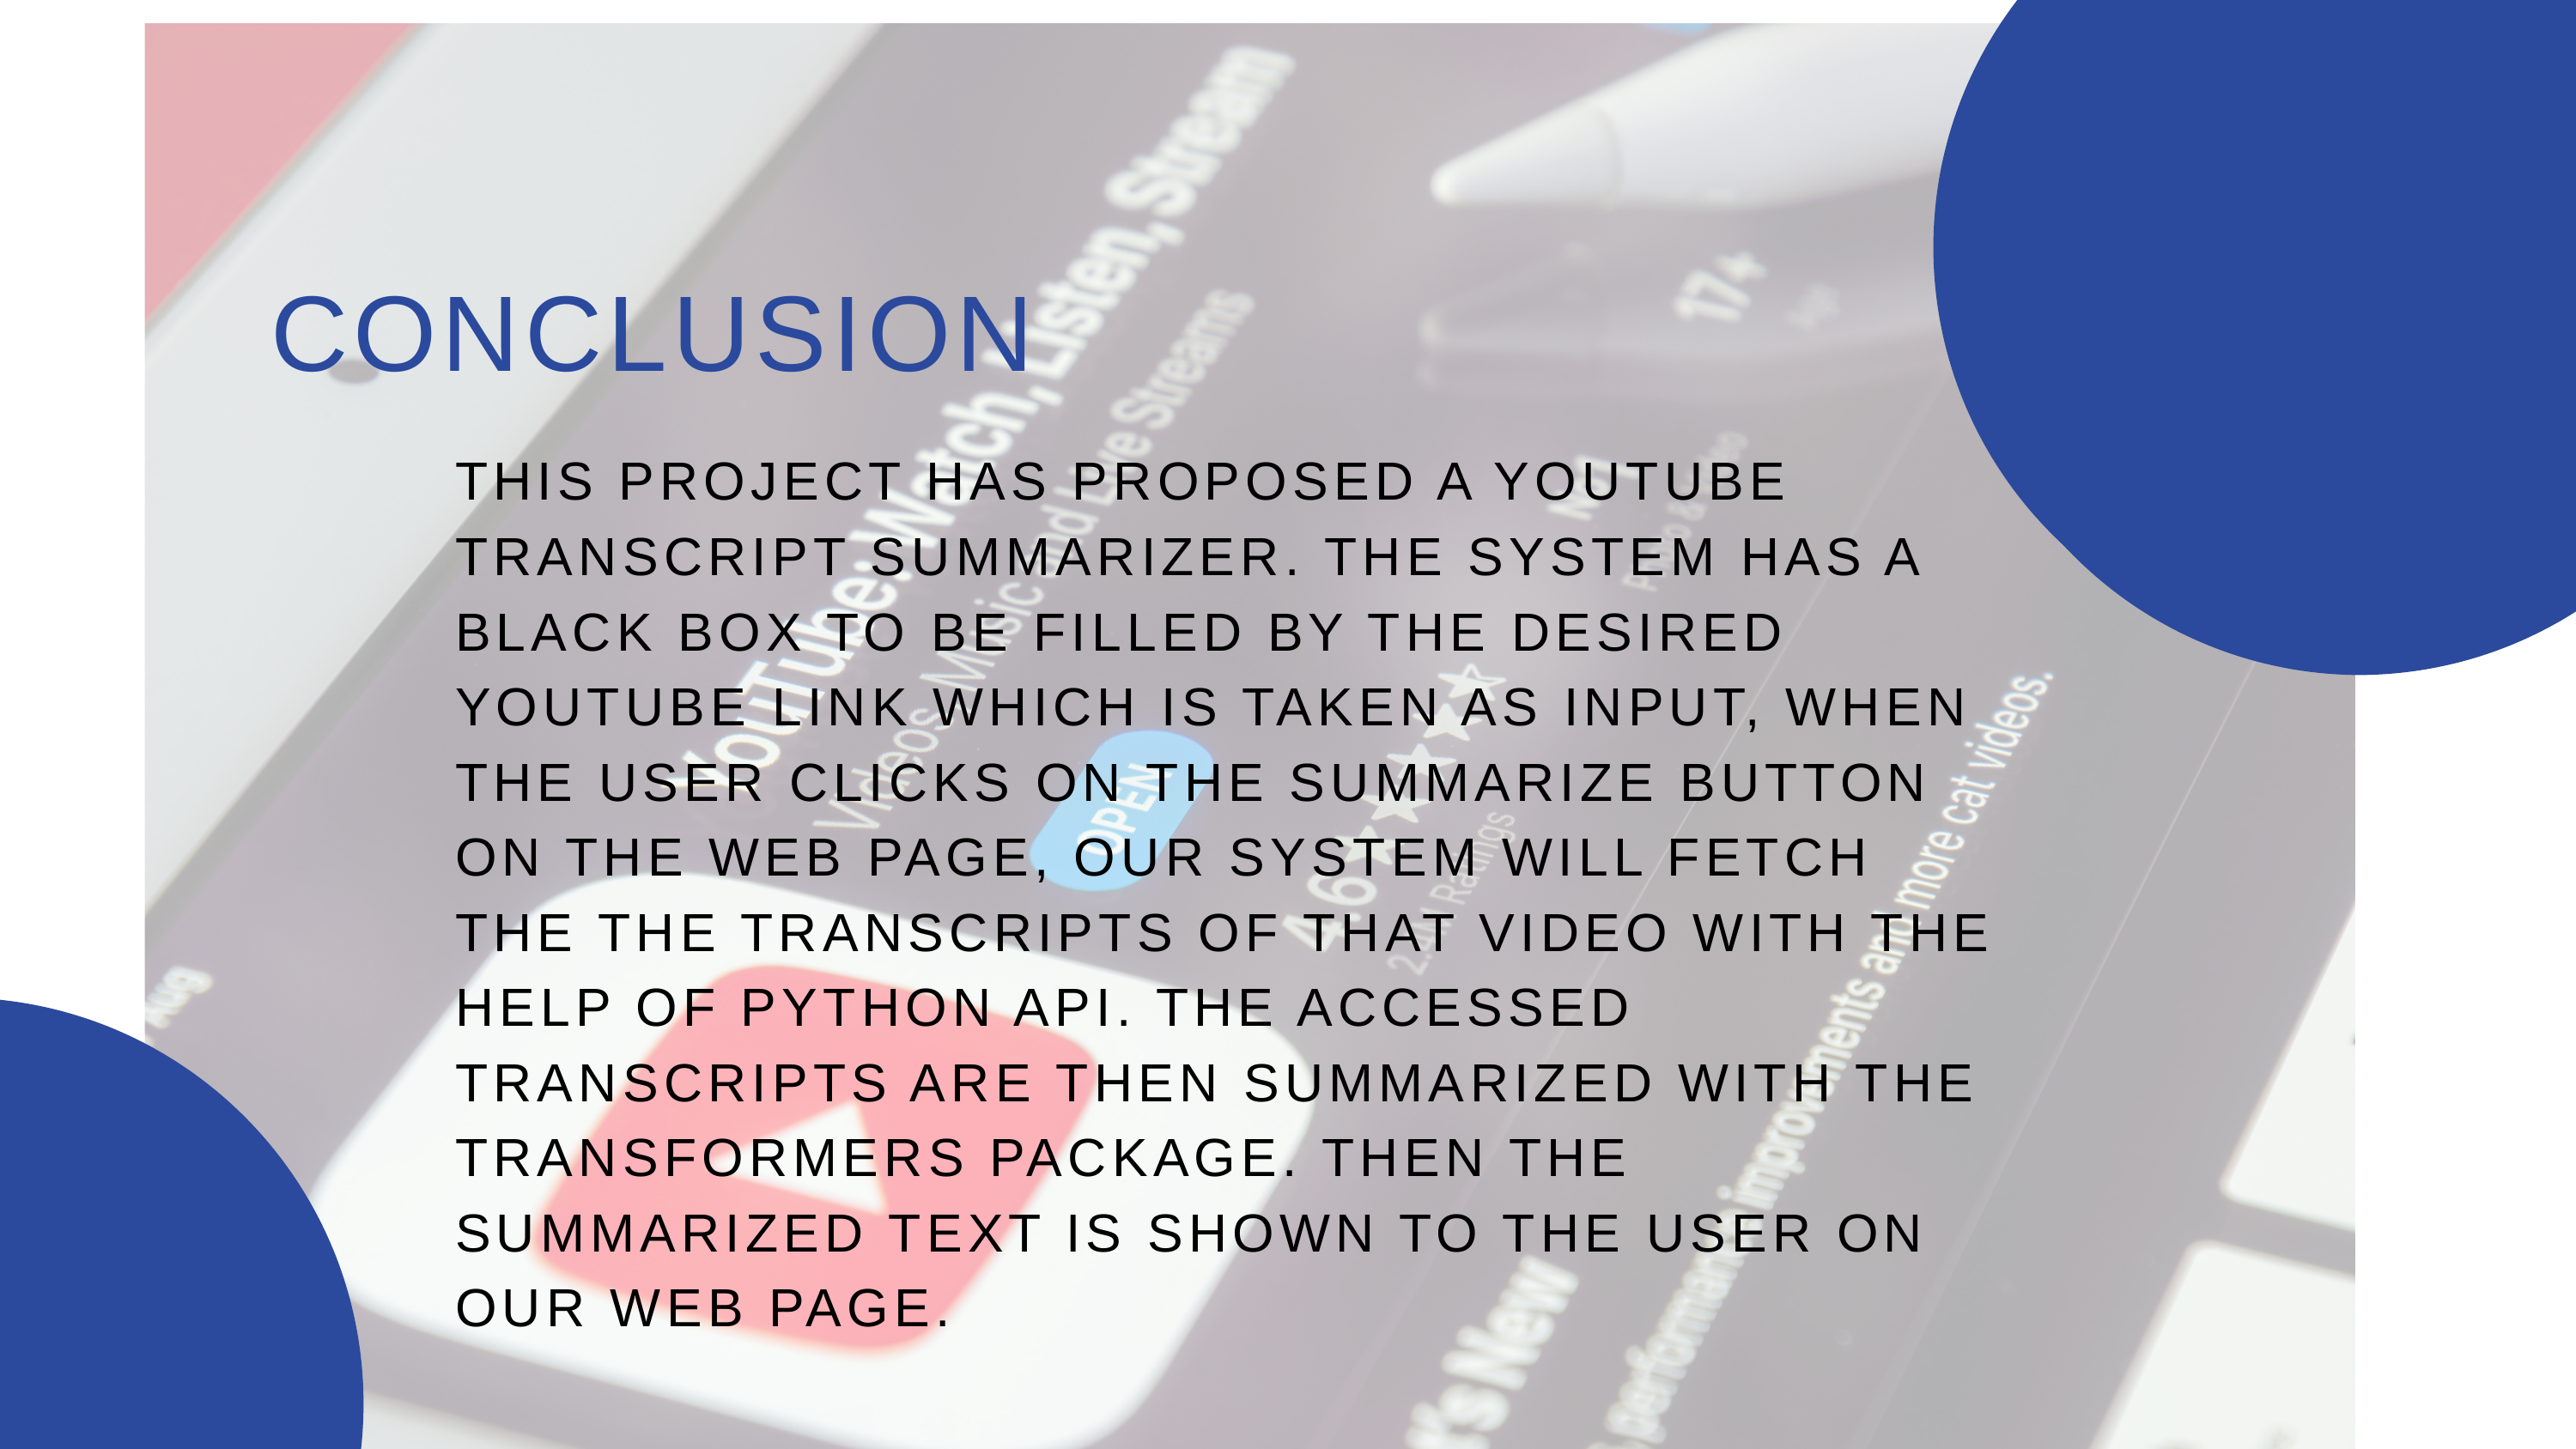

CONCLUSION
THIS PROJECT HAS PROPOSED A YOUTUBE TRANSCRIPT SUMMARIZER. THE SYSTEM HAS A BLACK BOX TO BE FILLED BY THE DESIRED YOUTUBE LINK WHICH IS TAKEN AS INPUT, WHEN THE USER CLICKS ON THE SUMMARIZE BUTTON ON THE WEB PAGE, OUR SYSTEM WILL FETCH THE THE TRANSCRIPTS OF THAT VIDEO WITH THE HELP OF PYTHON API. THE ACCESSED TRANSCRIPTS ARE THEN SUMMARIZED WITH THE TRANSFORMERS PACKAGE. THEN THE SUMMARIZED TEXT IS SHOWN TO THE USER ON OUR WEB PAGE.